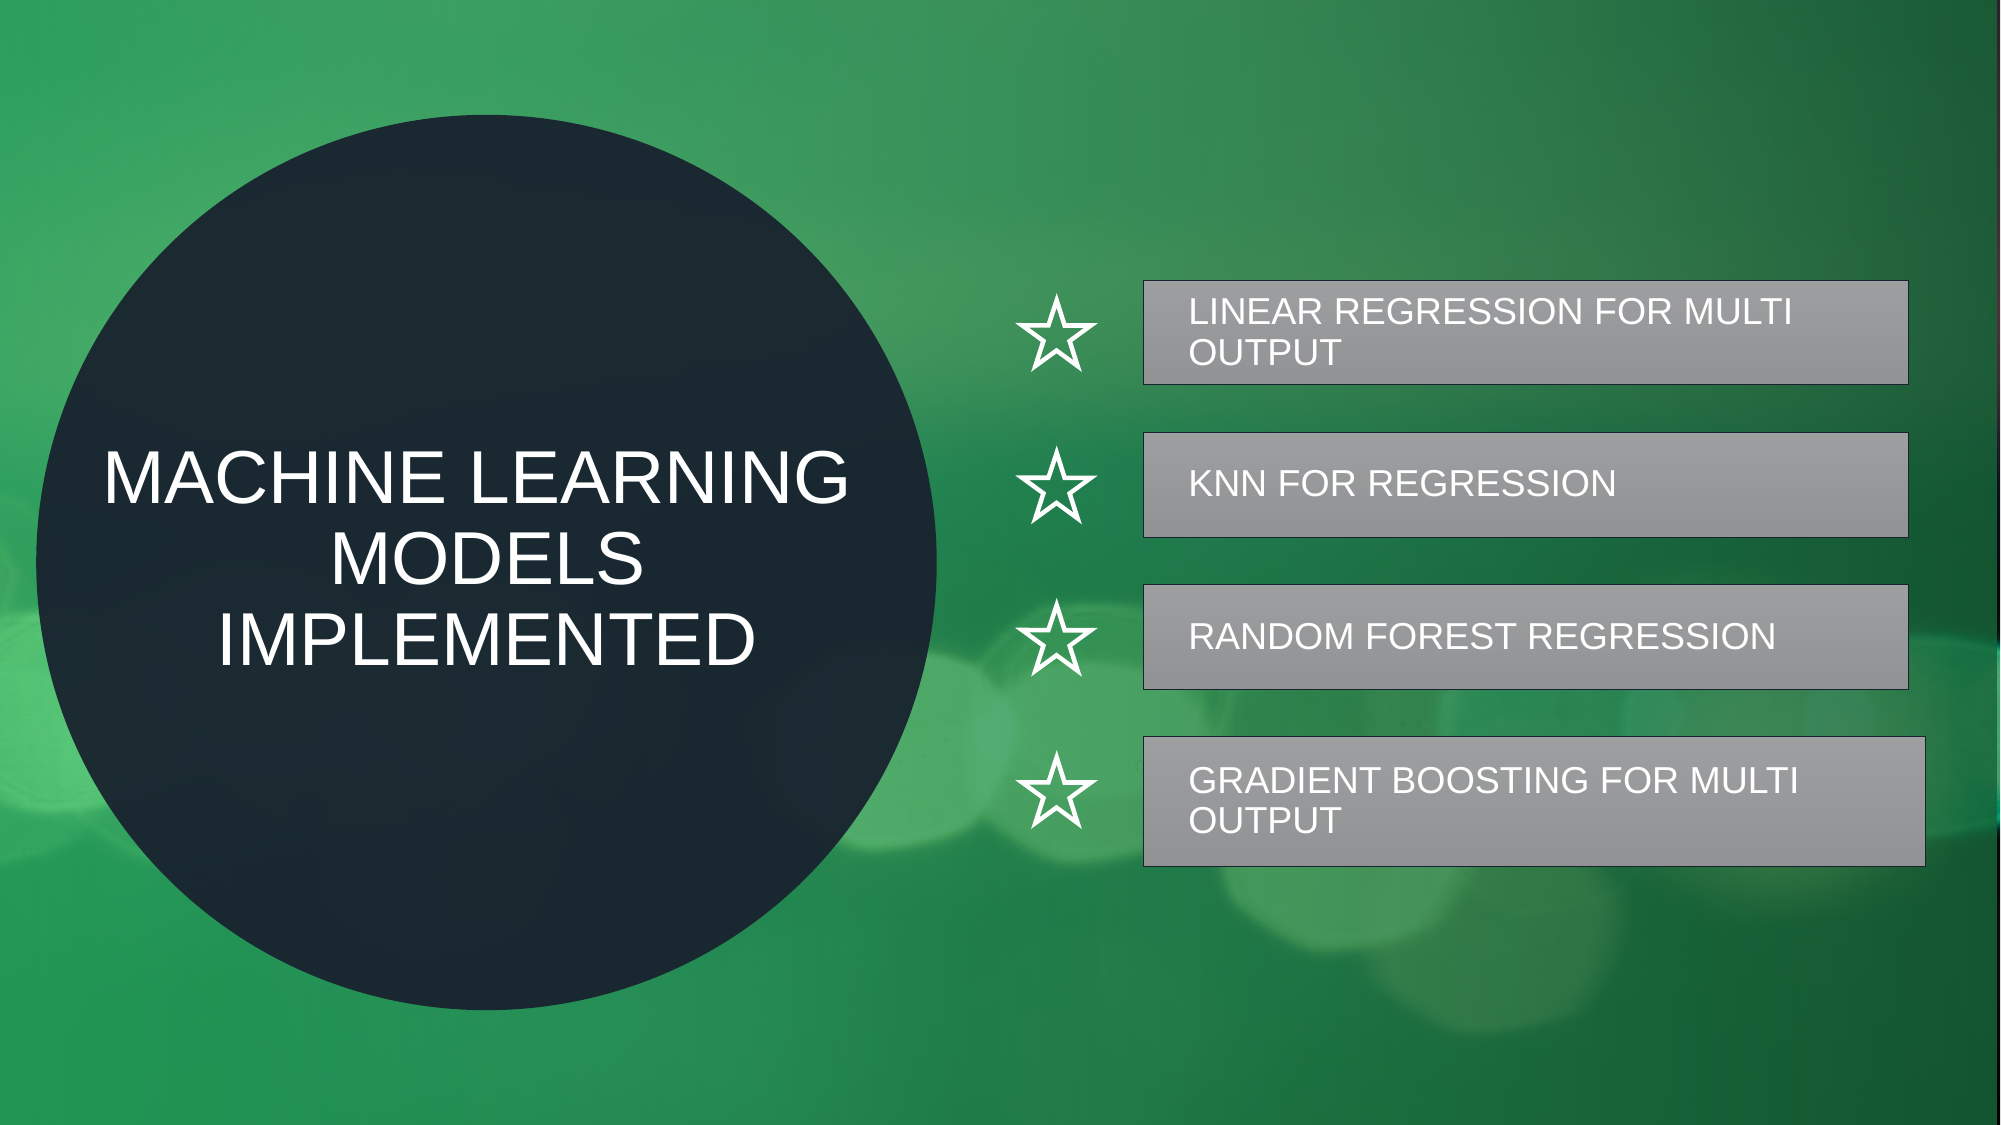

LINEAR REGRESSION FOR MULTI OUTPUT
# MACHINE LEARNING MODELS IMPLEMENTED
KNN FOR REGRESSION
RANDOM FOREST REGRESSION
GRADIENT BOOSTING FOR MULTI OUTPUT